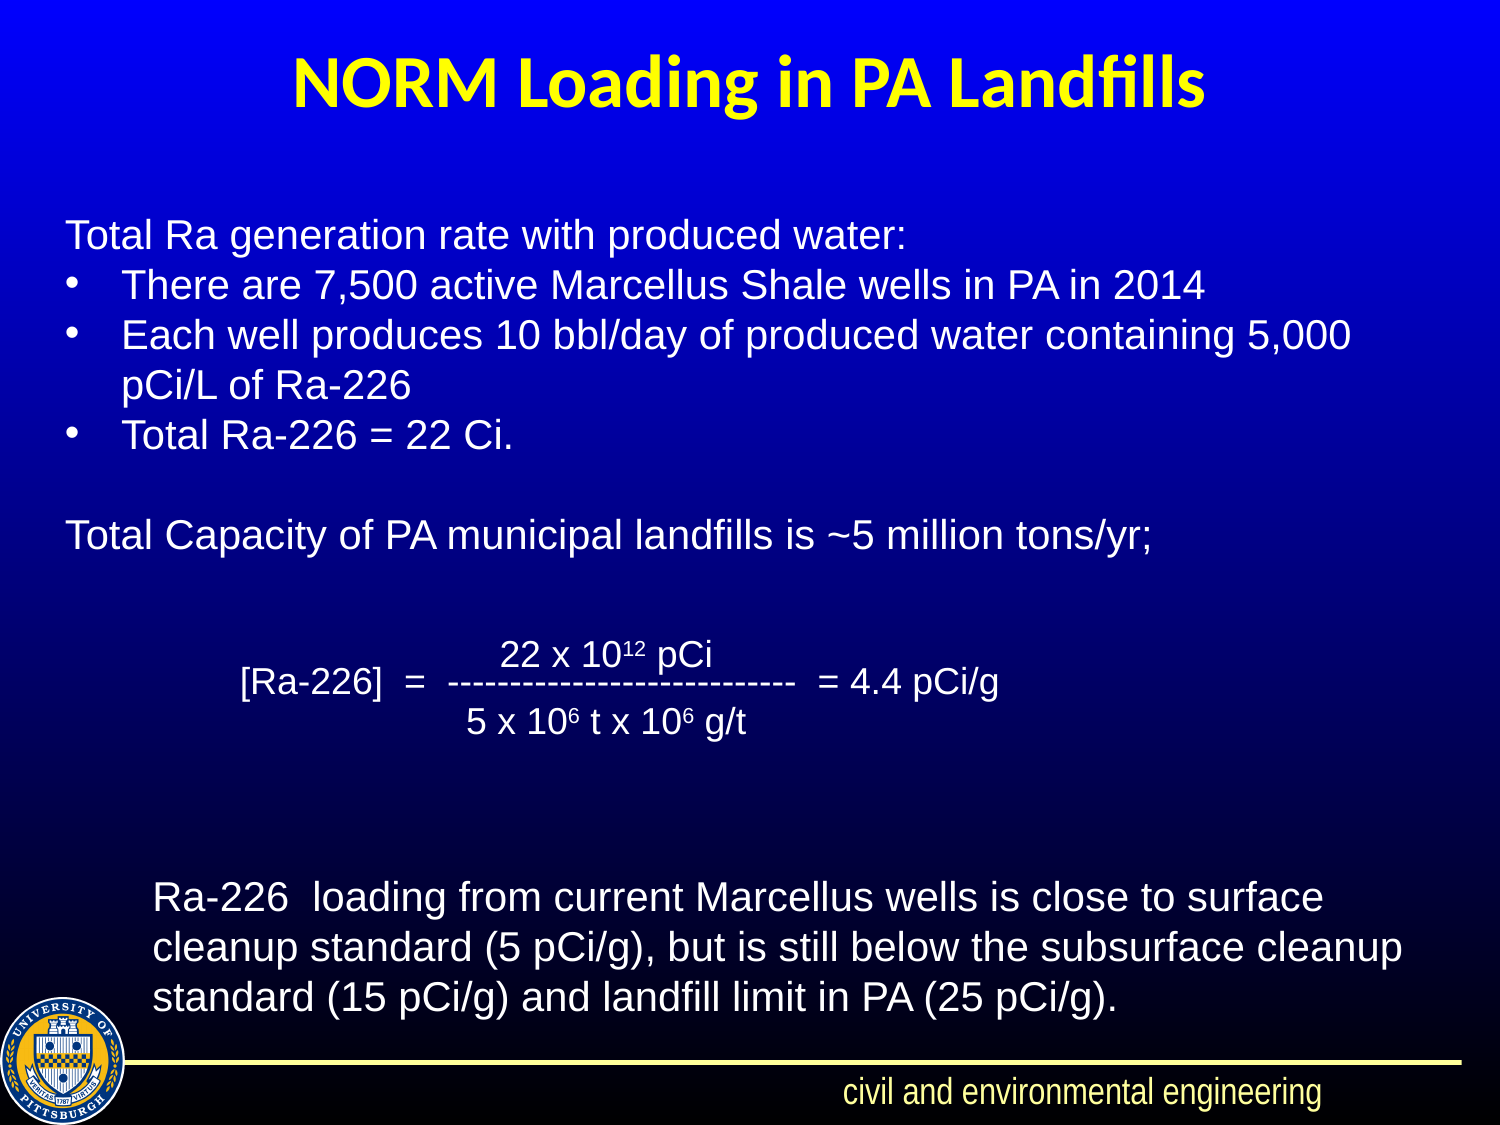

# NORM Loading in PA Landfills
Total Ra generation rate with produced water:
There are 7,500 active Marcellus Shale wells in PA in 2014
Each well produces 10 bbl/day of produced water containing 5,000 pCi/L of Ra-226
Total Ra-226 = 22 Ci.

Total Capacity of PA municipal landfills is ~5 million tons/yr;

22 x 1012 pCi
5 x 106 t x 106 g/t
[Ra-226]  =  ----------------------------  = 4.4 pCi/g
Ra-226  loading from current Marcellus wells is close to surface cleanup standard (5 pCi/g), but is still below the subsurface cleanup standard (15 pCi/g) and landfill limit in PA (25 pCi/g).